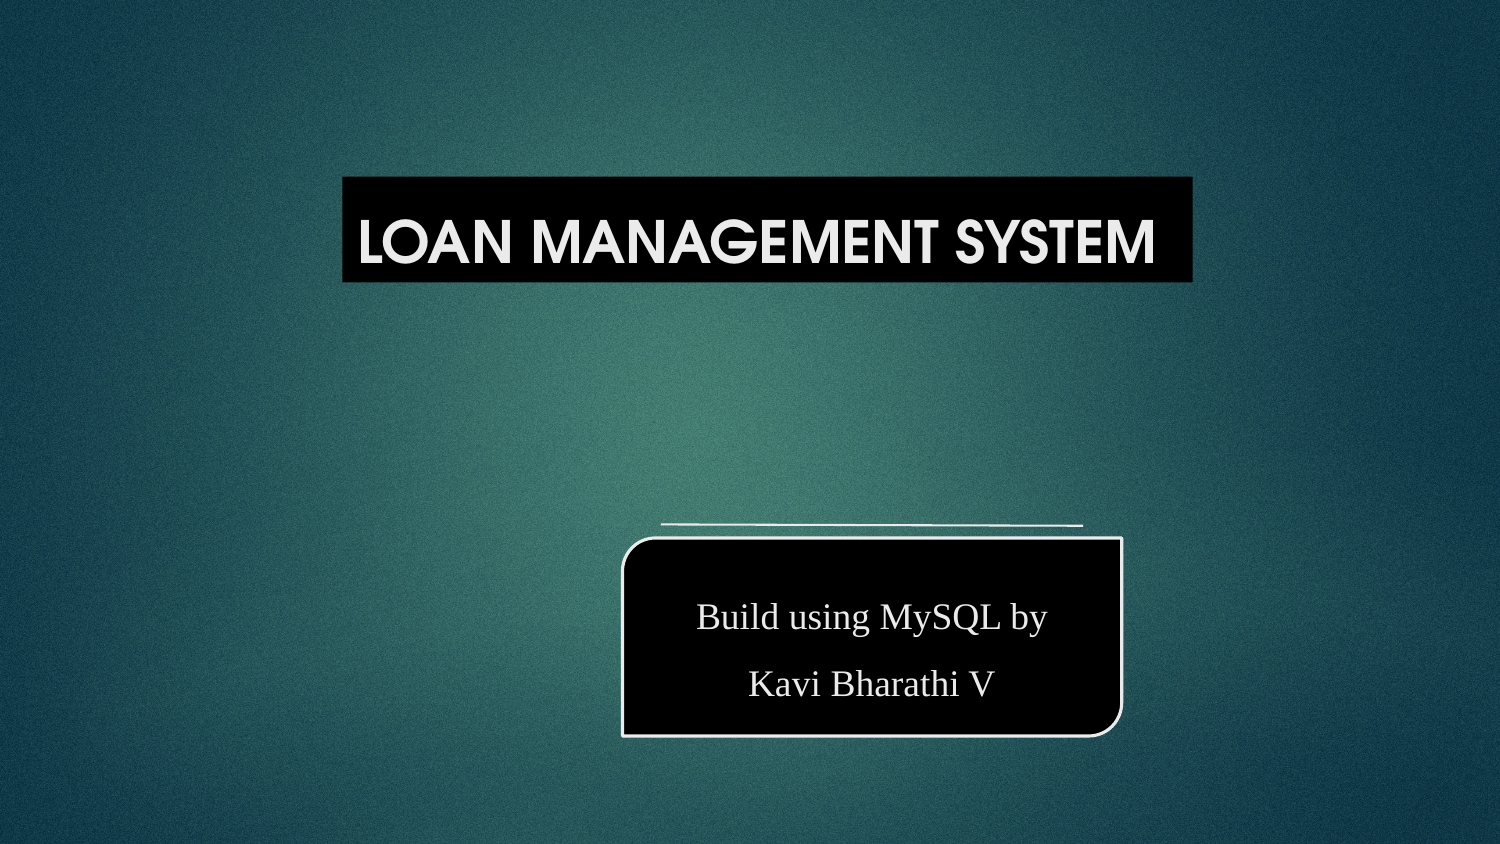

LOAN MANAGEMENT SYSTEM

Build using MySQL by
Kavi Bharathi V